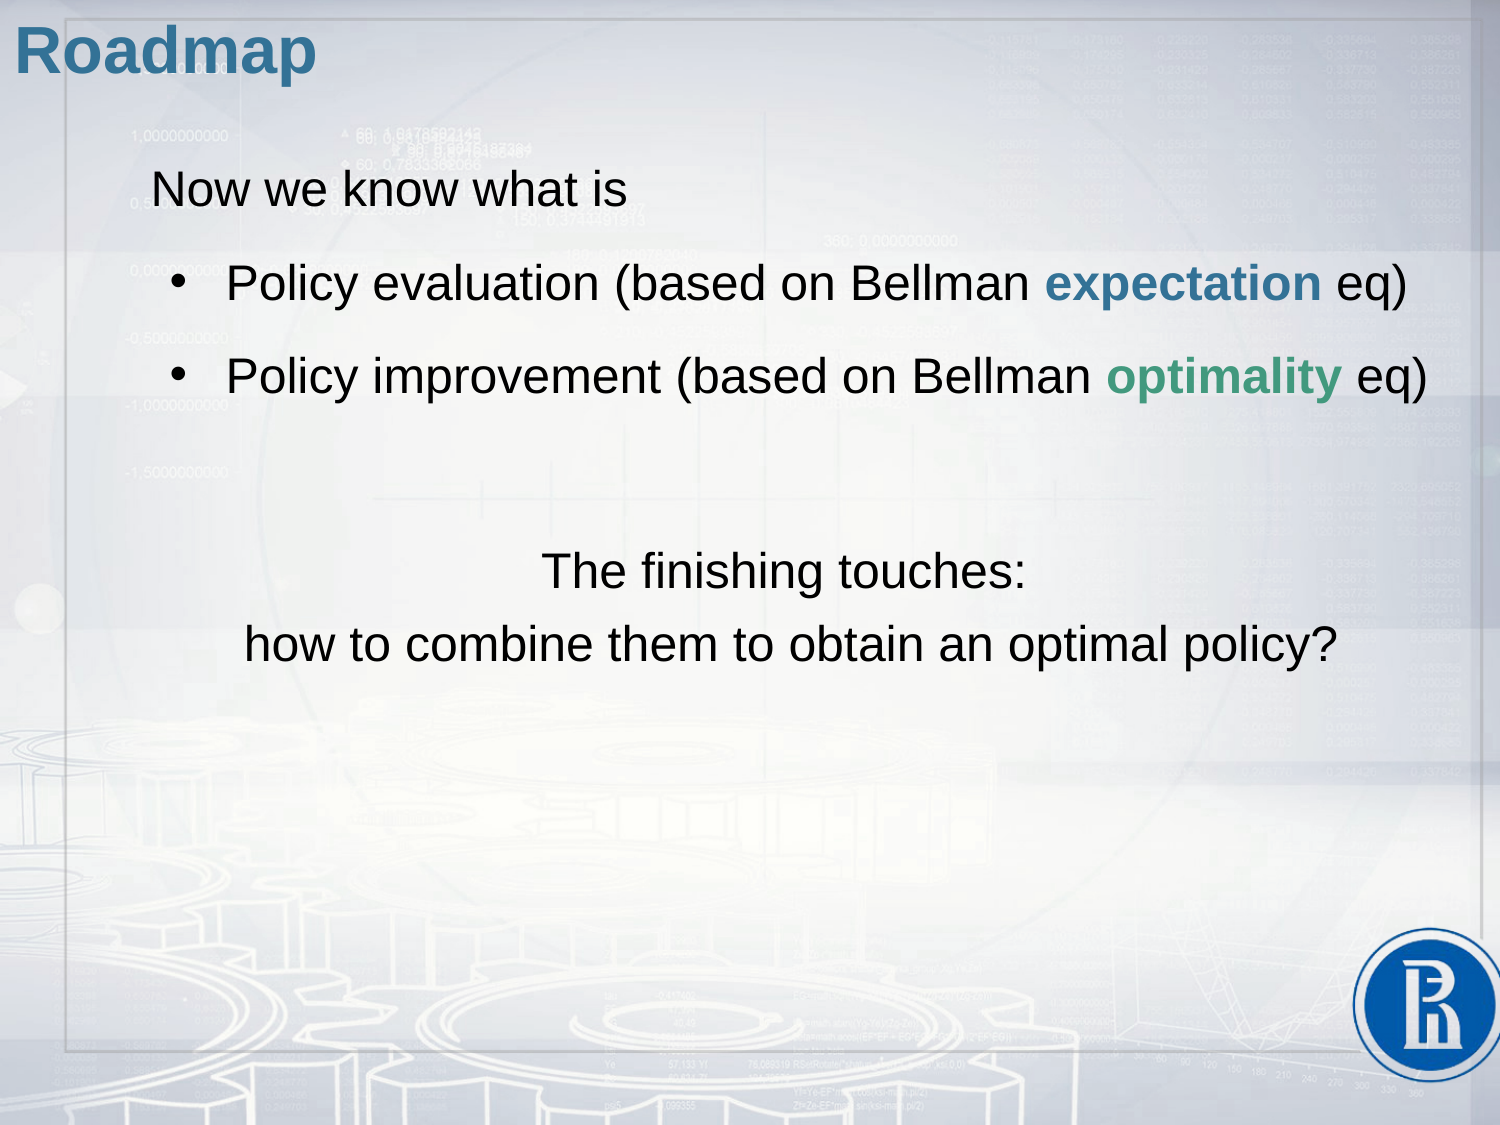

Roadmap
Now we know what is
Policy evaluation (based on Bellman expectation eq)
Policy improvement (based on Bellman optimality eq)

The finishing touches:
how to combine them to obtain an optimal policy?